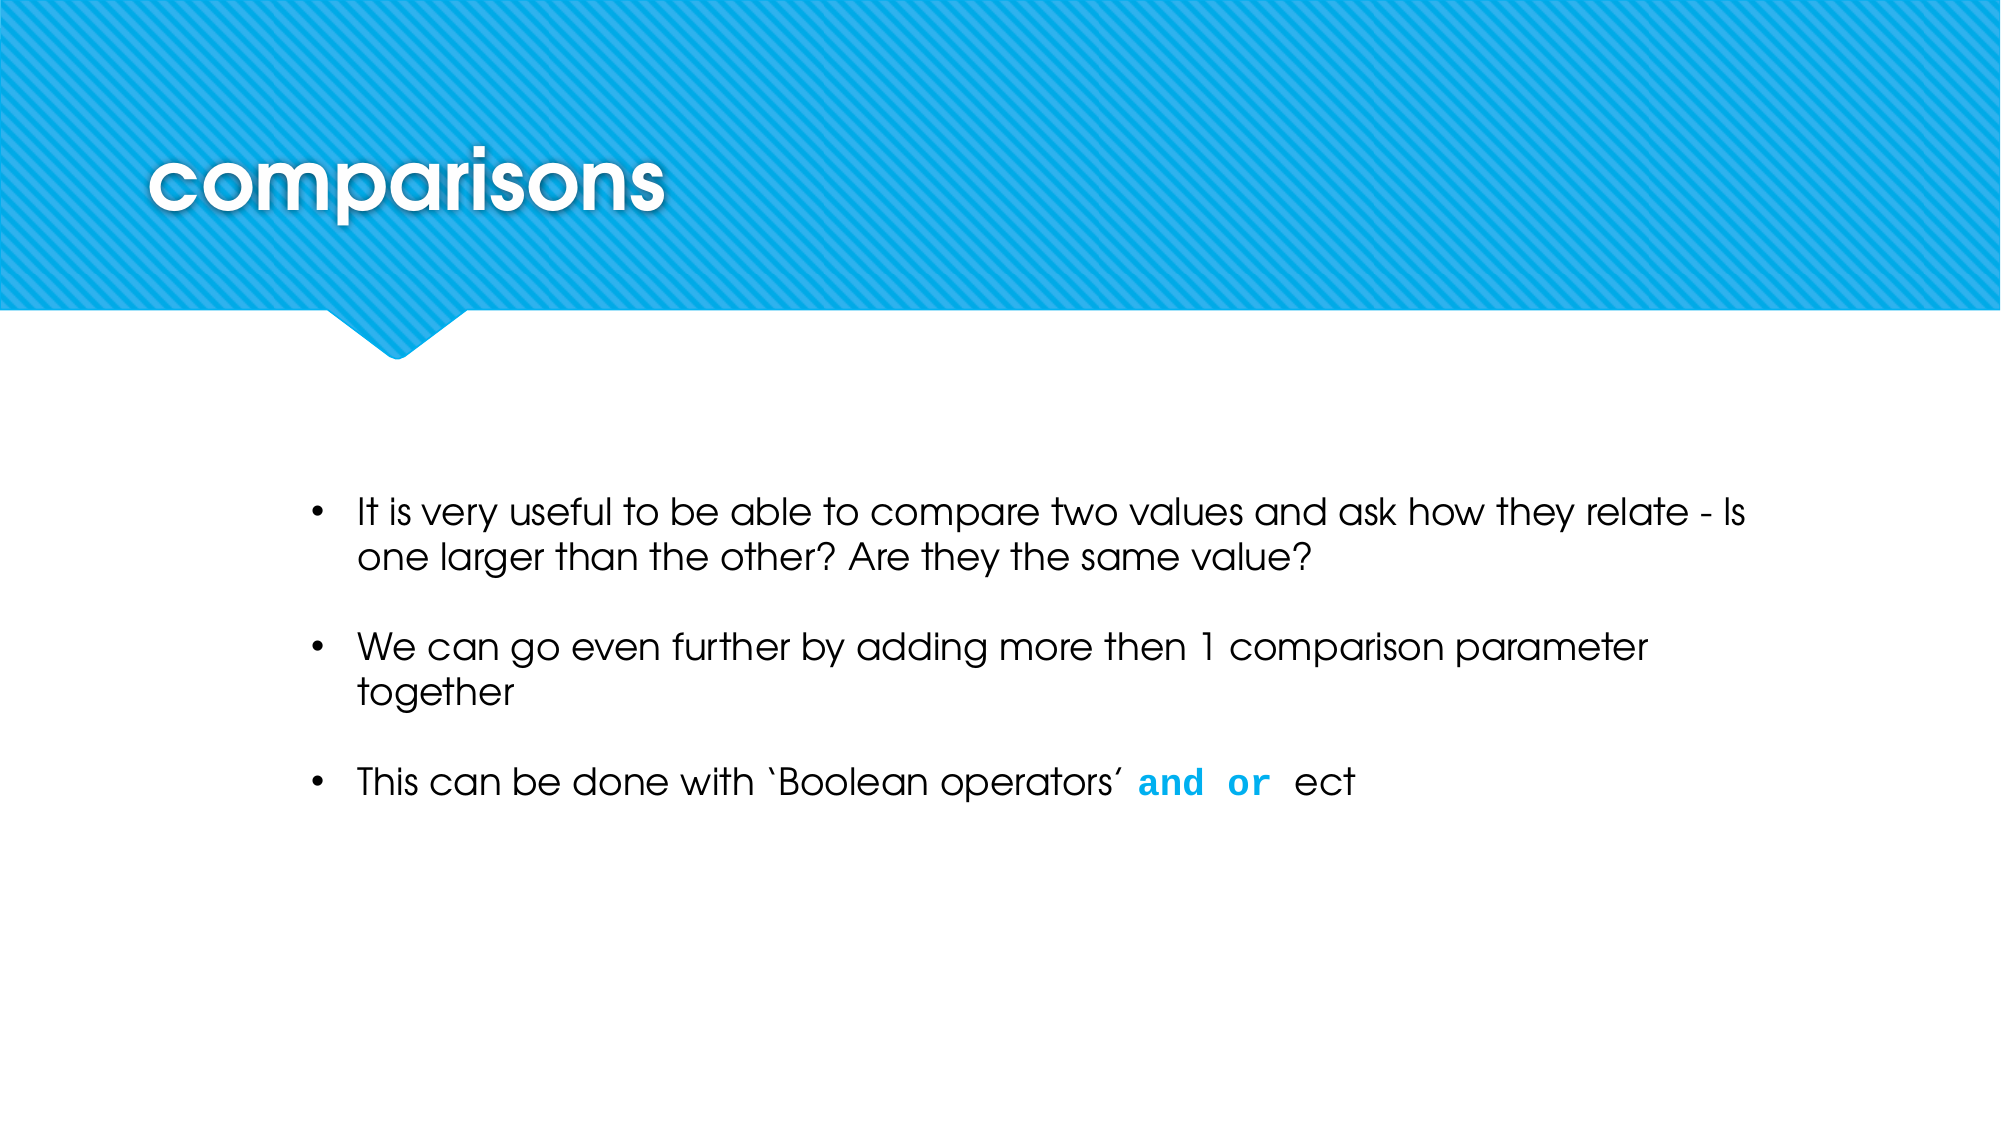

# comparisons
It is very useful to be able to compare two values and ask how they relate - Is one larger than the other? Are they the same value?

We can go even further by adding more then 1 comparison parameter together

This can be done with ‘Boolean operators’ and or ect